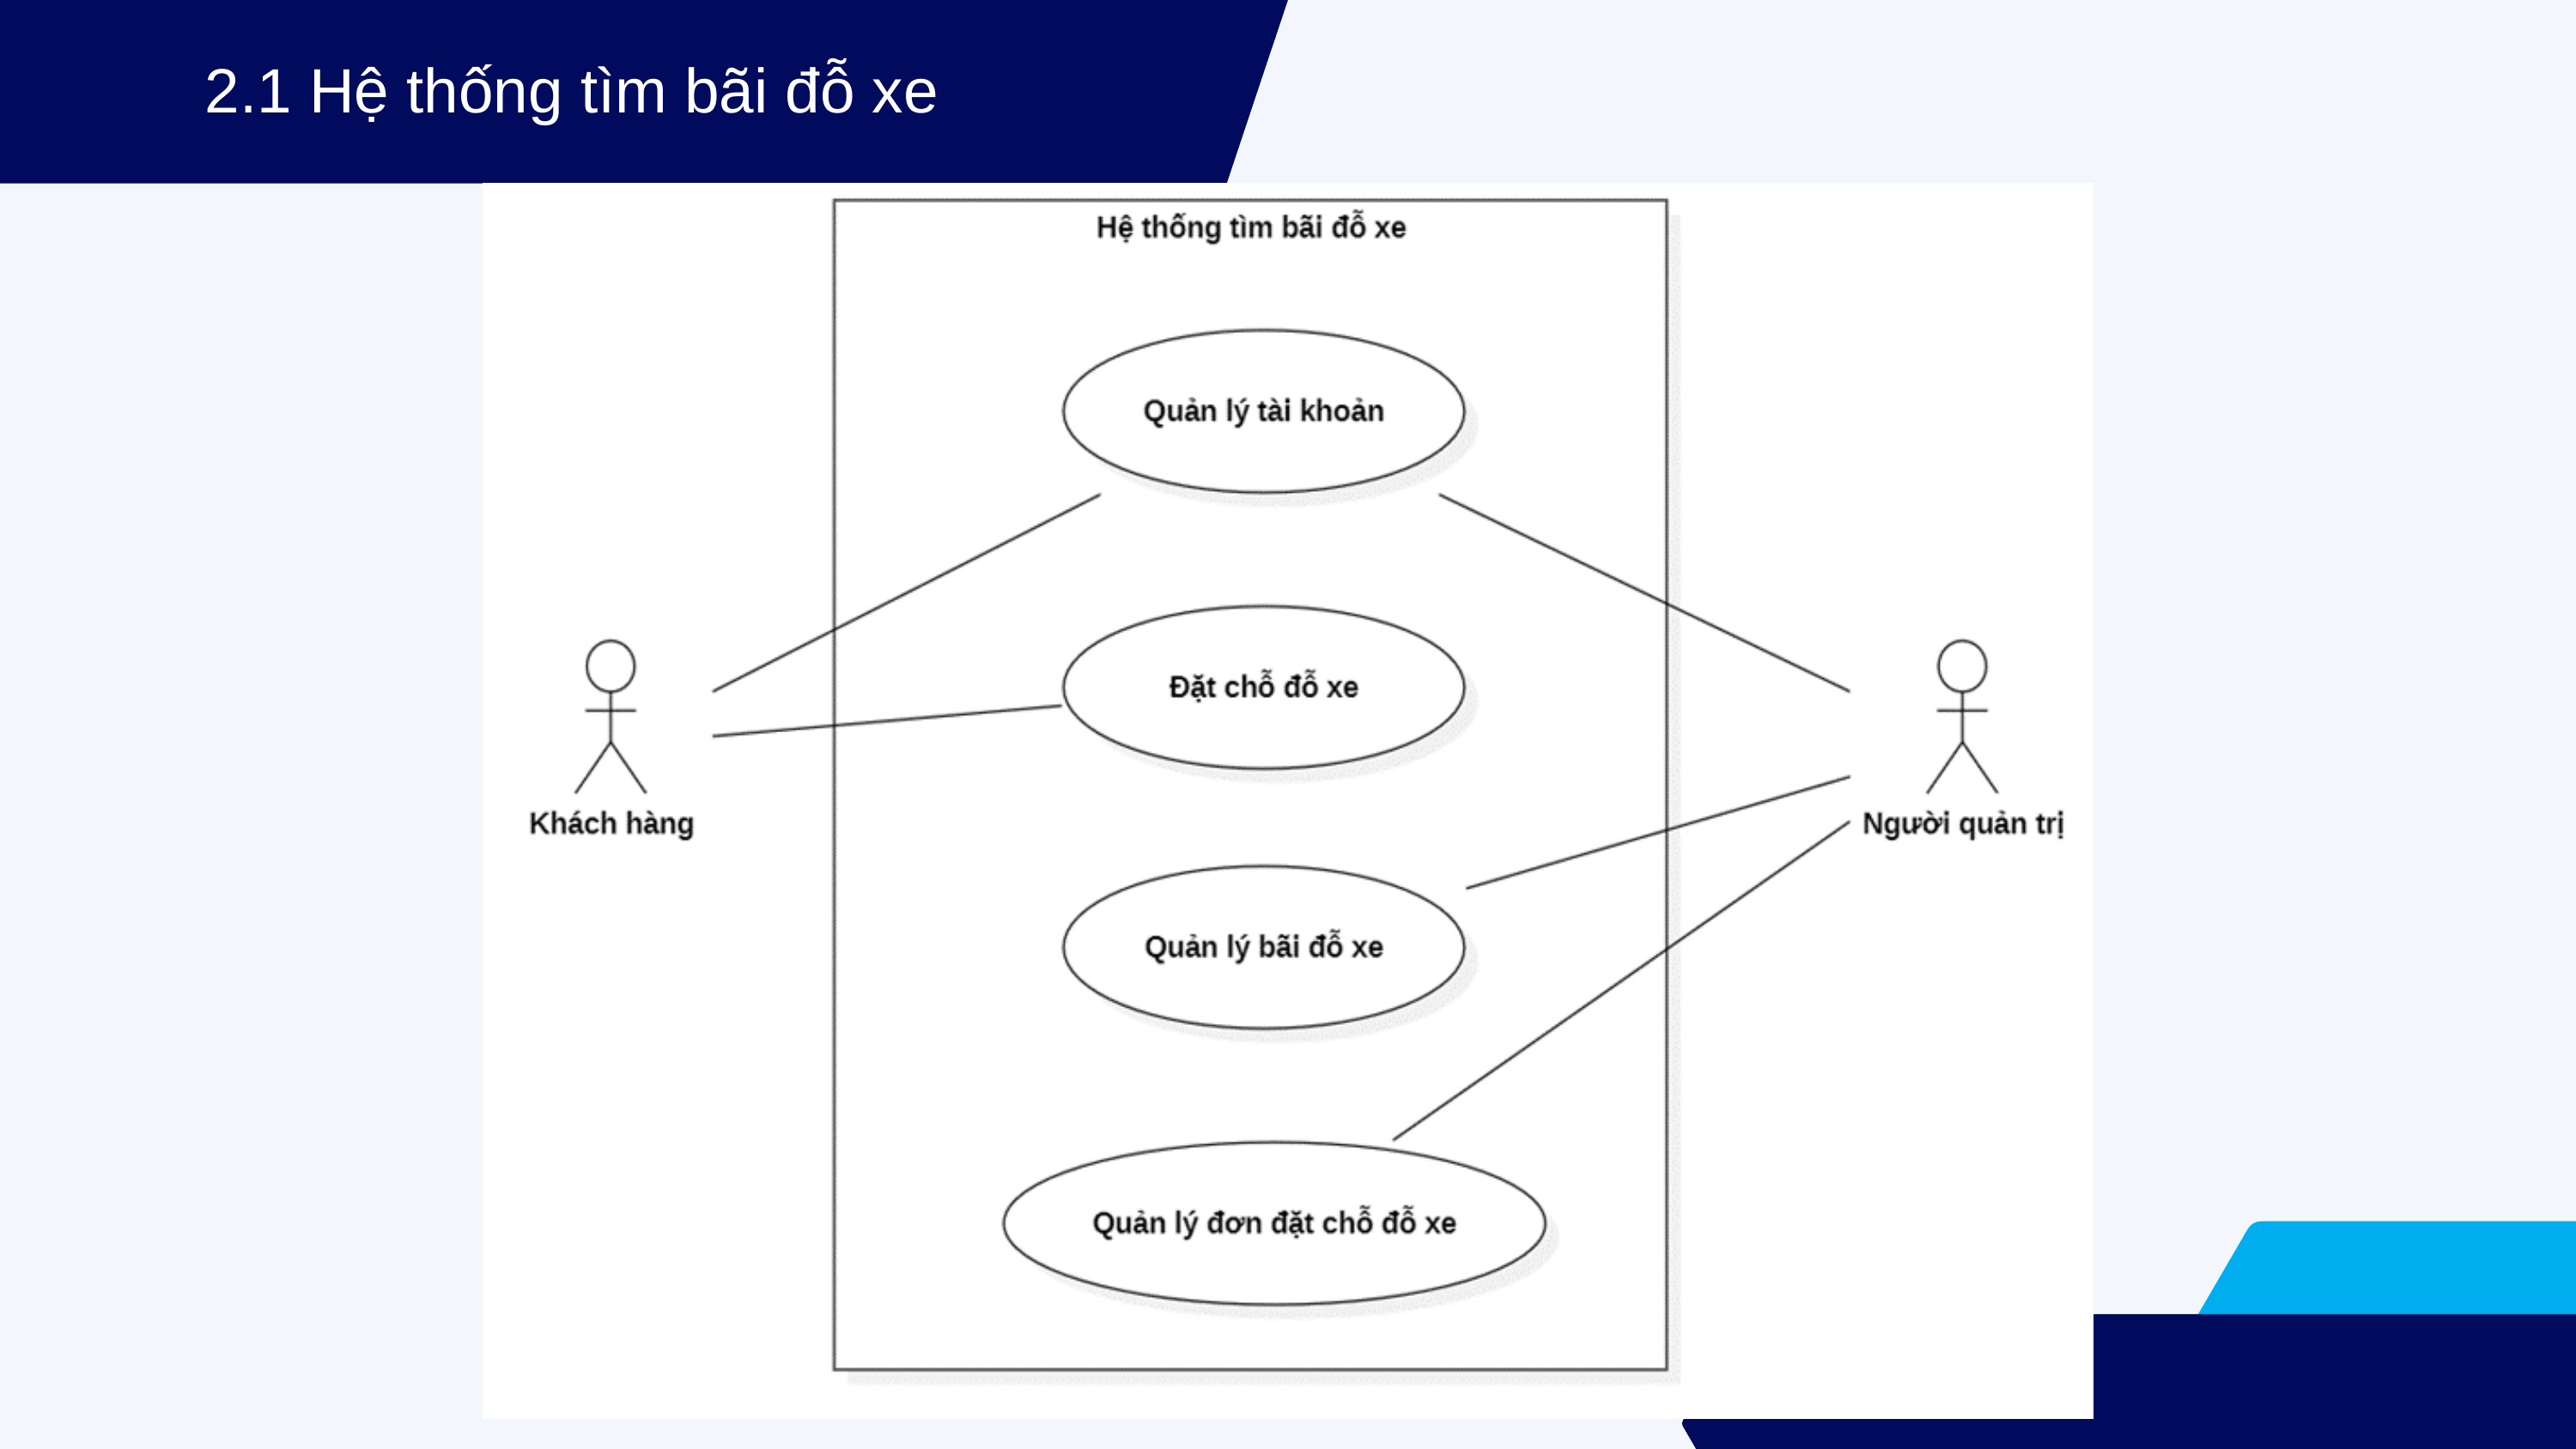

2.1 Hệ thống tìm bãi đỗ xe